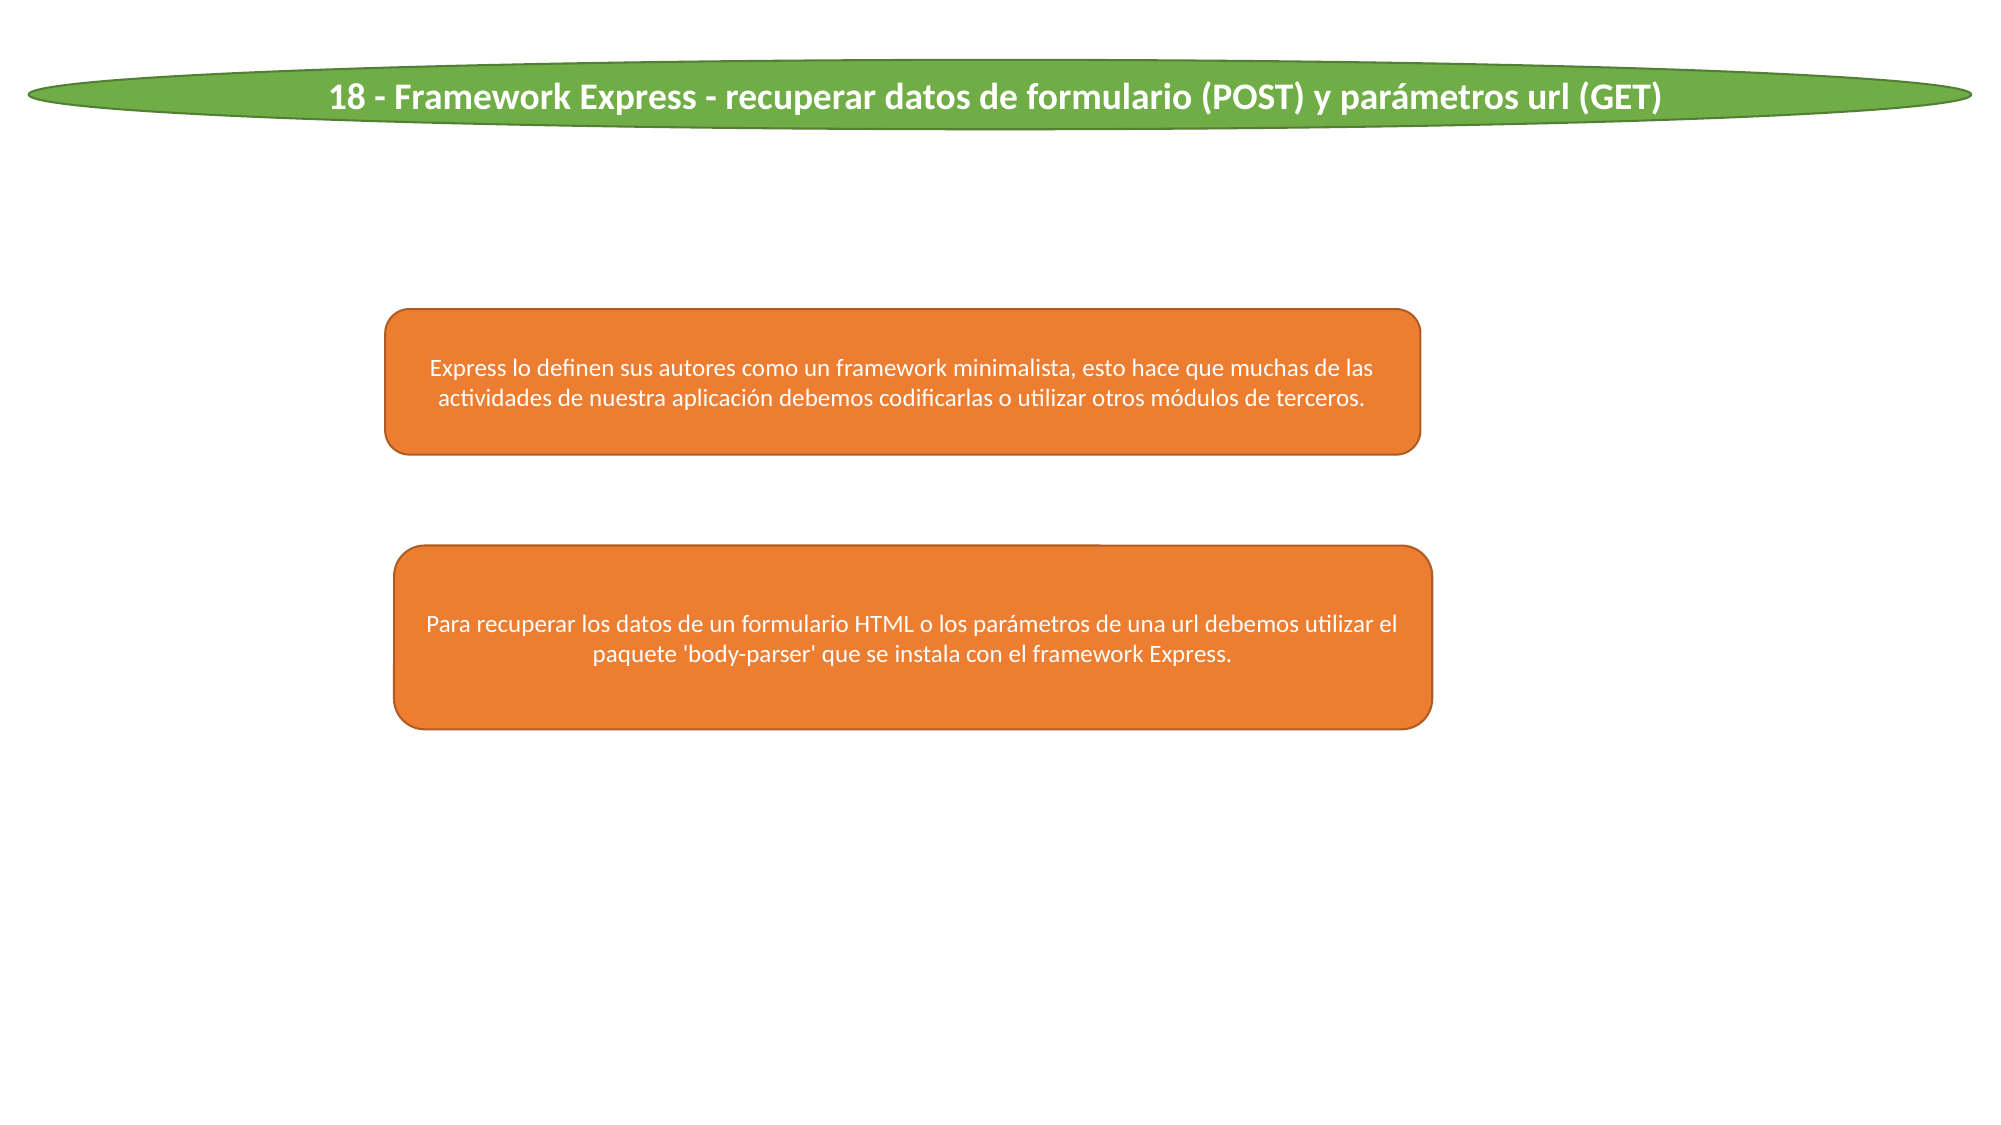

18 - Framework Express - recuperar datos de formulario (POST) y parámetros url (GET)

Express lo definen sus autores como un framework minimalista, esto hace que muchas de las actividades de nuestra aplicación debemos codificarlas o utilizar otros módulos de terceros.
Para recuperar los datos de un formulario HTML o los parámetros de una url debemos utilizar el paquete 'body-parser' que se instala con el framework Express.